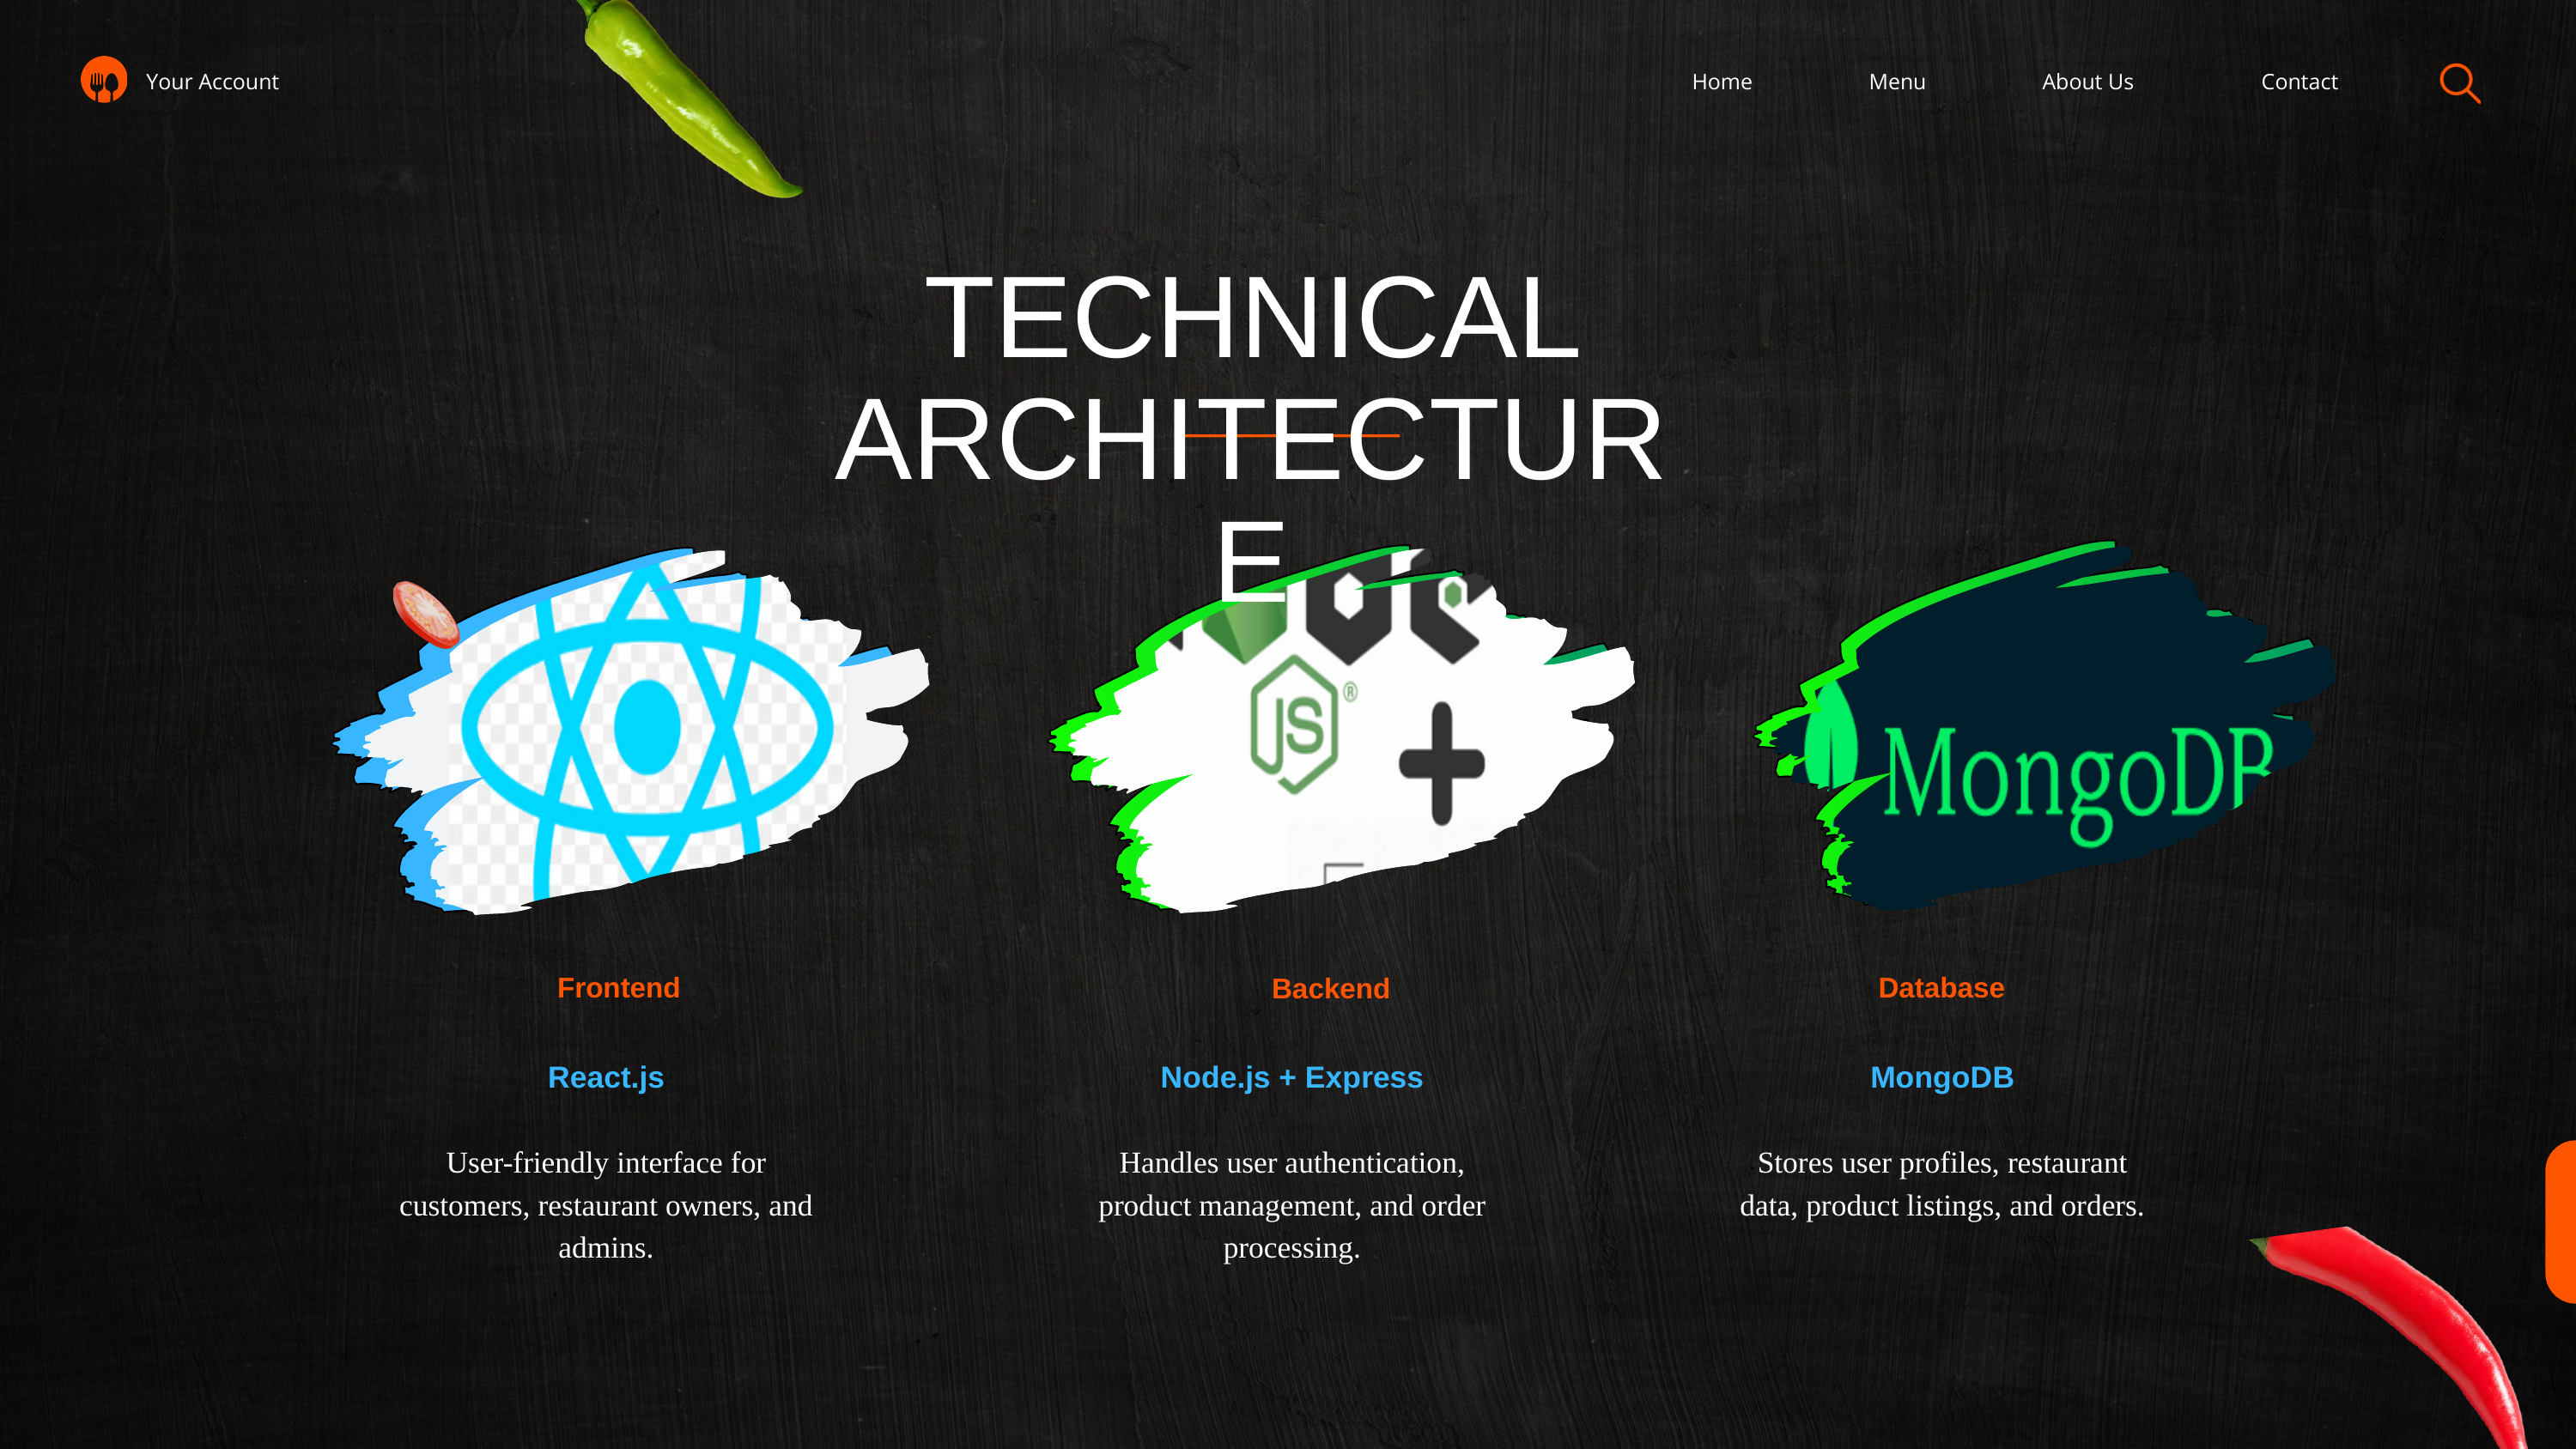

Your Account
Home
Menu
About Us
Contact
TECHNICAL ARCHITECTURE

Frontend
Database
Backend
React.js

User-friendly interface for customers, restaurant owners, and admins.
Node.js + Express

Handles user authentication, product management, and order processing.
MongoDB

Stores user profiles, restaurant data, product listings, and orders.